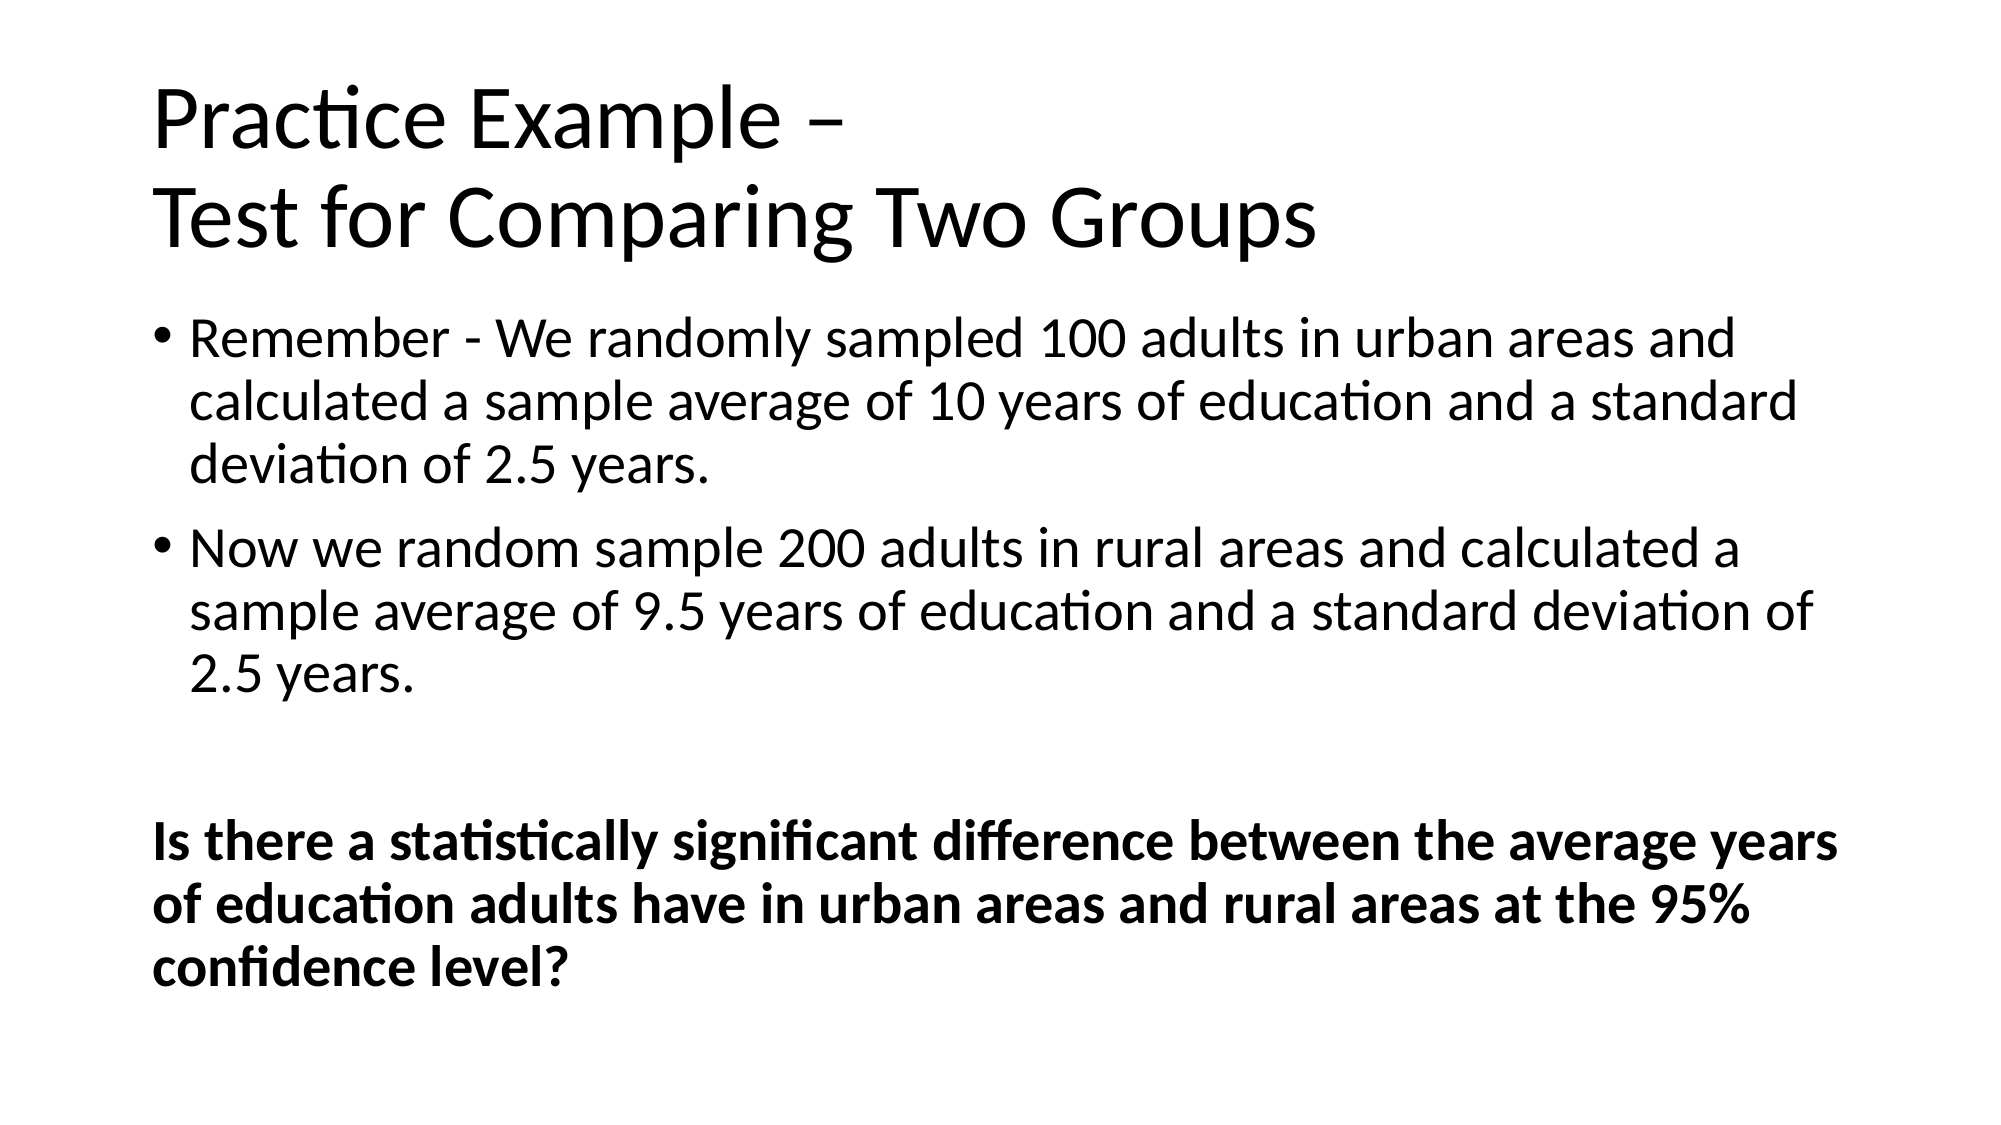

# Practice Example – Test for Comparing Two Groups
Remember - We randomly sampled 100 adults in urban areas and calculated a sample average of 10 years of education and a standard deviation of 2.5 years.
Now we random sample 200 adults in rural areas and calculated a sample average of 9.5 years of education and a standard deviation of 2.5 years.

Is there a statistically significant difference between the average years of education adults have in urban areas and rural areas at the 95% confidence level?